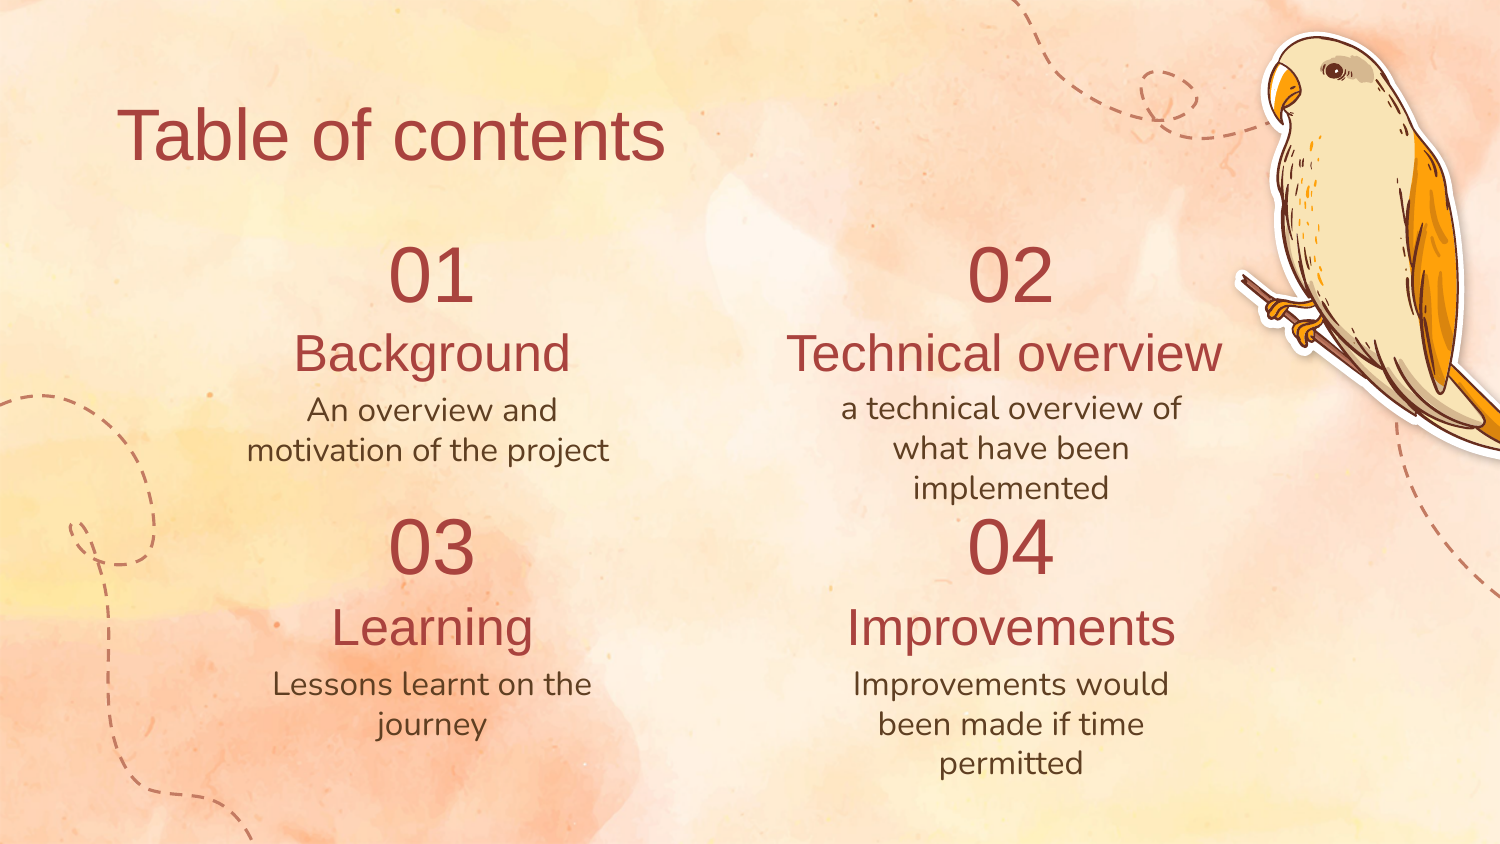

# Table of contents
01
02
Background
Technical overview
a technical overview of what have been implemented
An overview and motivation of the project
03
04
Learning
Improvements
Lessons learnt on the journey
Improvements would been made if time permitted